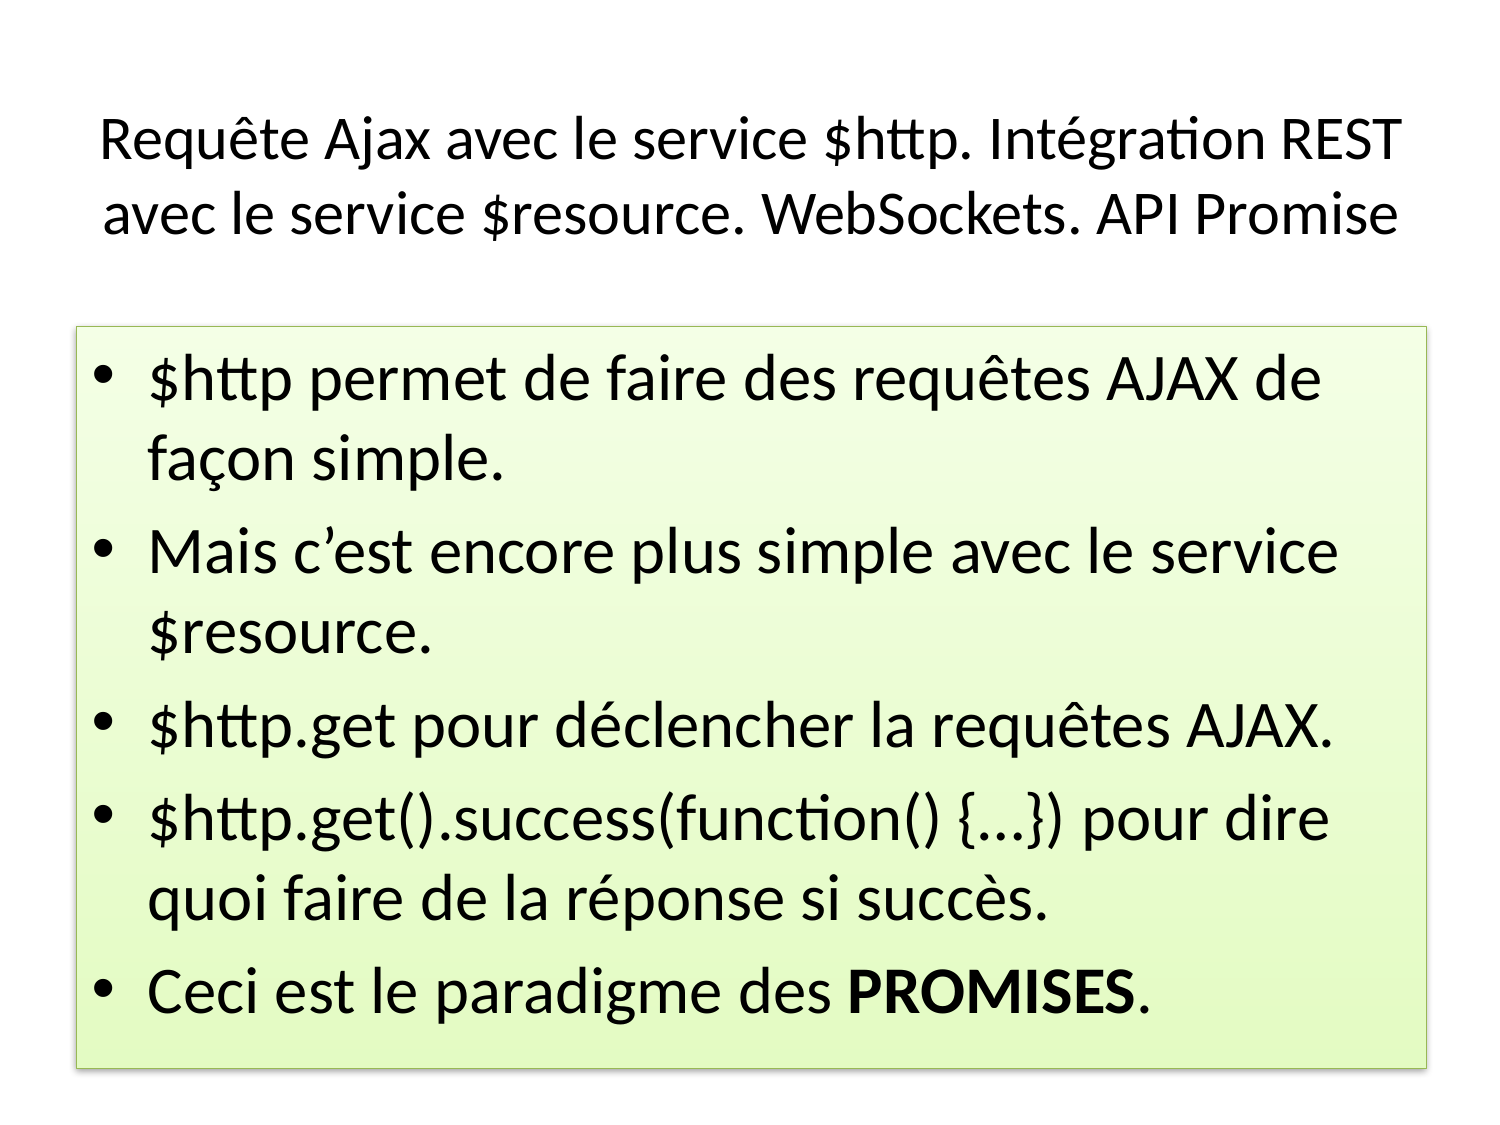

# Requête Ajax avec le service $http. Intégration REST avec le service $resource. WebSockets. API Promise
$http permet de faire des requêtes AJAX de façon simple.
Mais c’est encore plus simple avec le service $resource.
$http.get pour déclencher la requêtes AJAX.
$http.get().success(function() {…}) pour dire quoi faire de la réponse si succès.
Ceci est le paradigme des PROMISES.